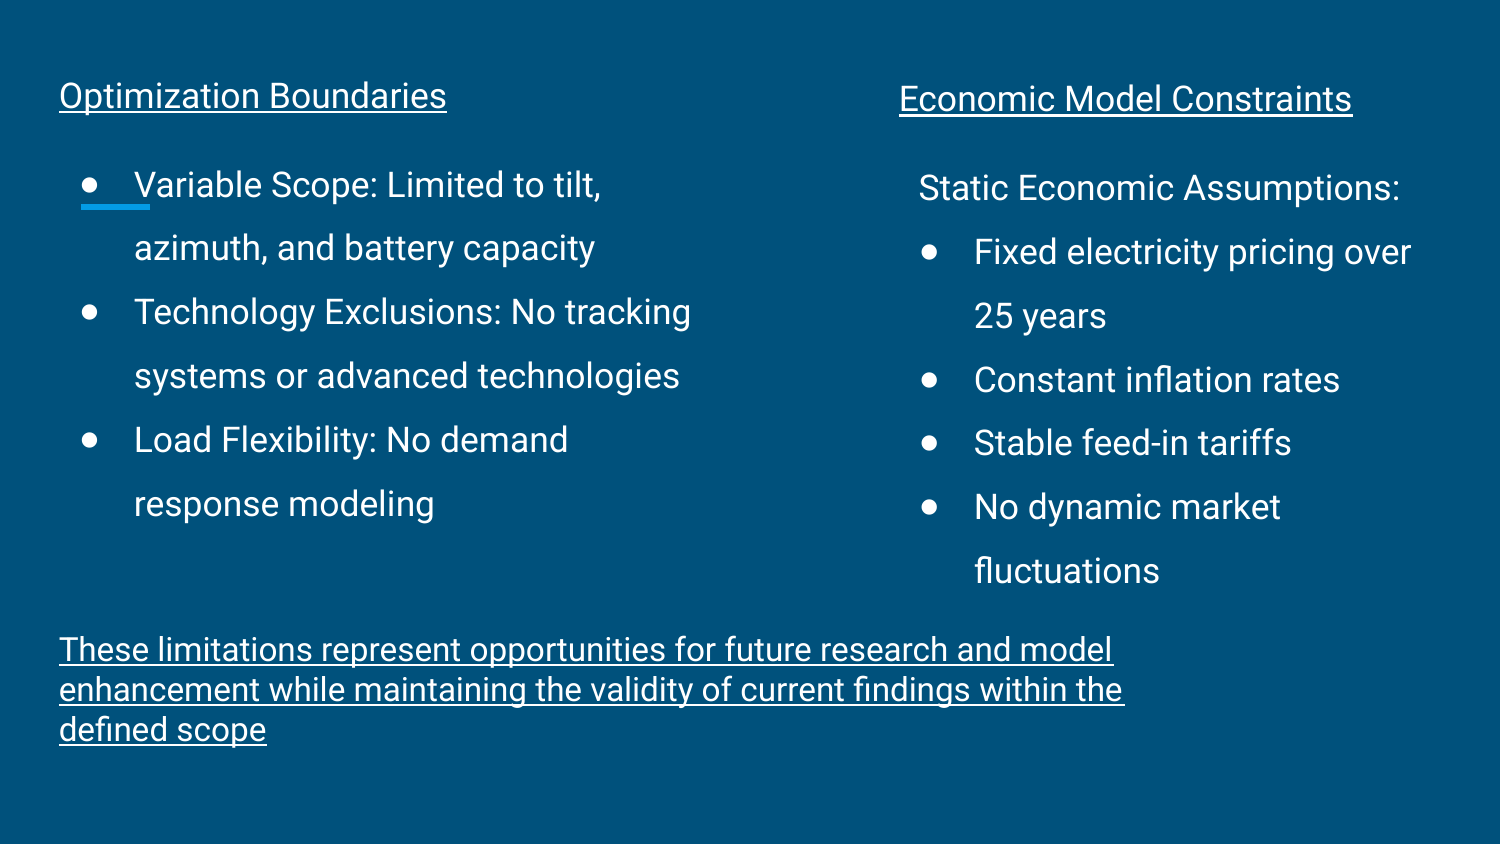

Optimization Boundaries
Variable Scope: Limited to tilt, azimuth, and battery capacity
Technology Exclusions: No tracking systems or advanced technologies
Load Flexibility: No demand response modeling

Economic Model Constraints
Static Economic Assumptions:
Fixed electricity pricing over 25 years
Constant inflation rates
Stable feed-in tariffs
No dynamic market fluctuations
These limitations represent opportunities for future research and model enhancement while maintaining the validity of current findings within the defined scope